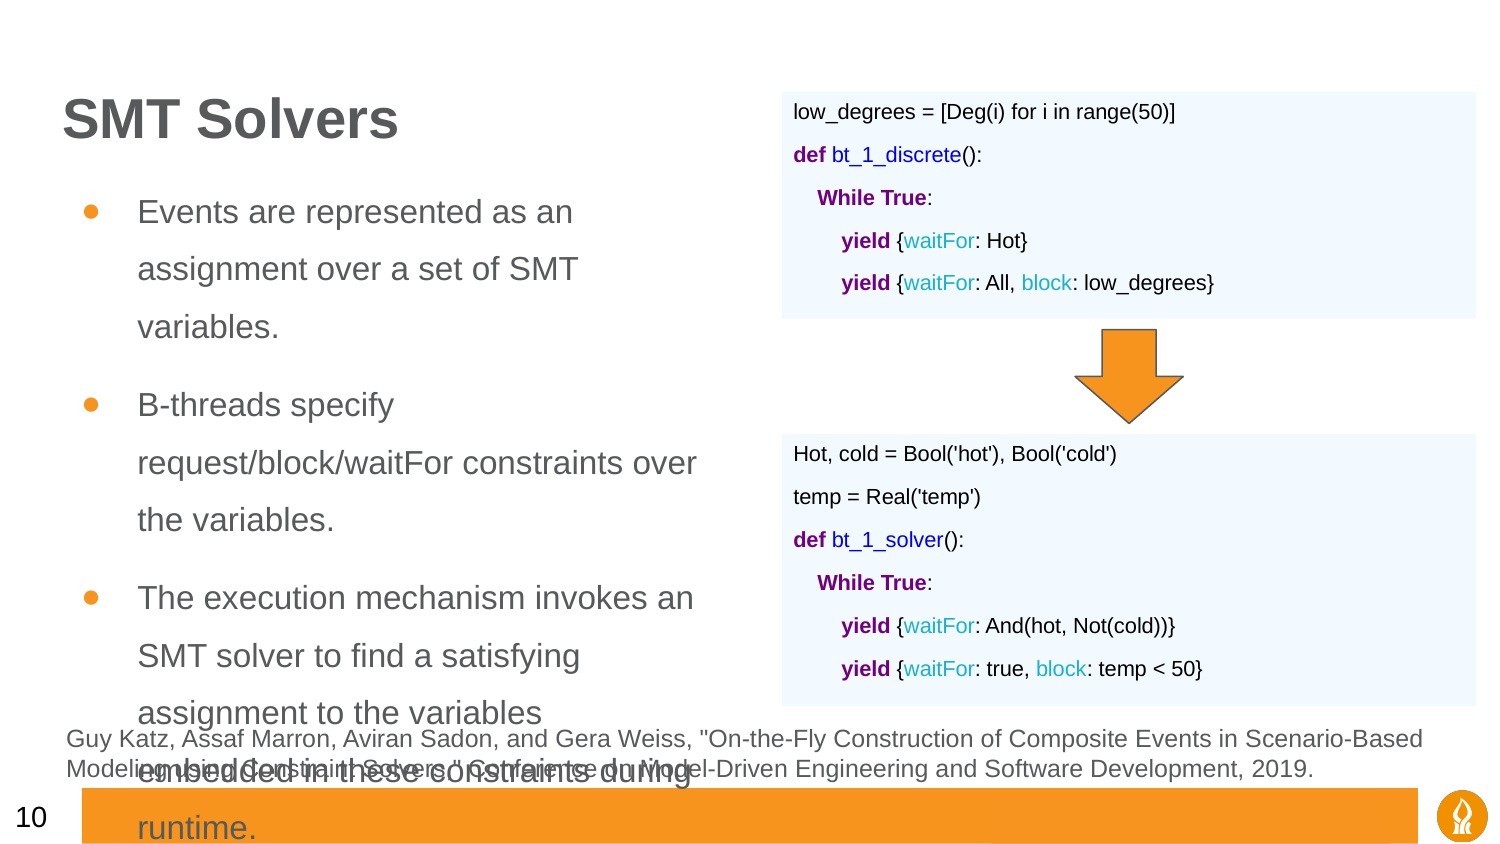

# SMT Solvers
low_degrees = [Deg(i) for i in range(50)]
def bt_1_discrete():
    While True:
        yield {waitFor: Hot}
        yield {waitFor: All, block: low_degrees}
Events are represented as an assignment over a set of SMT variables.
B-threads specify request/block/waitFor constraints over the variables.
The execution mechanism invokes an SMT solver to find a satisfying assignment to the variables embedded in these constraints during runtime.

Hot, cold = Bool('hot'), Bool('cold')
temp = Real('temp')
def bt_1_solver():
    While True:
        yield {waitFor: And(hot, Not(cold))}
        yield {waitFor: true, block: temp < 50}
Guy Katz, Assaf Marron, Aviran Sadon, and Gera Weiss, "On-the-Fly Construction of Composite Events in Scenario-Based Modeling using Constraint Solvers," Conference on Model-Driven Engineering and Software Development, 2019.
10